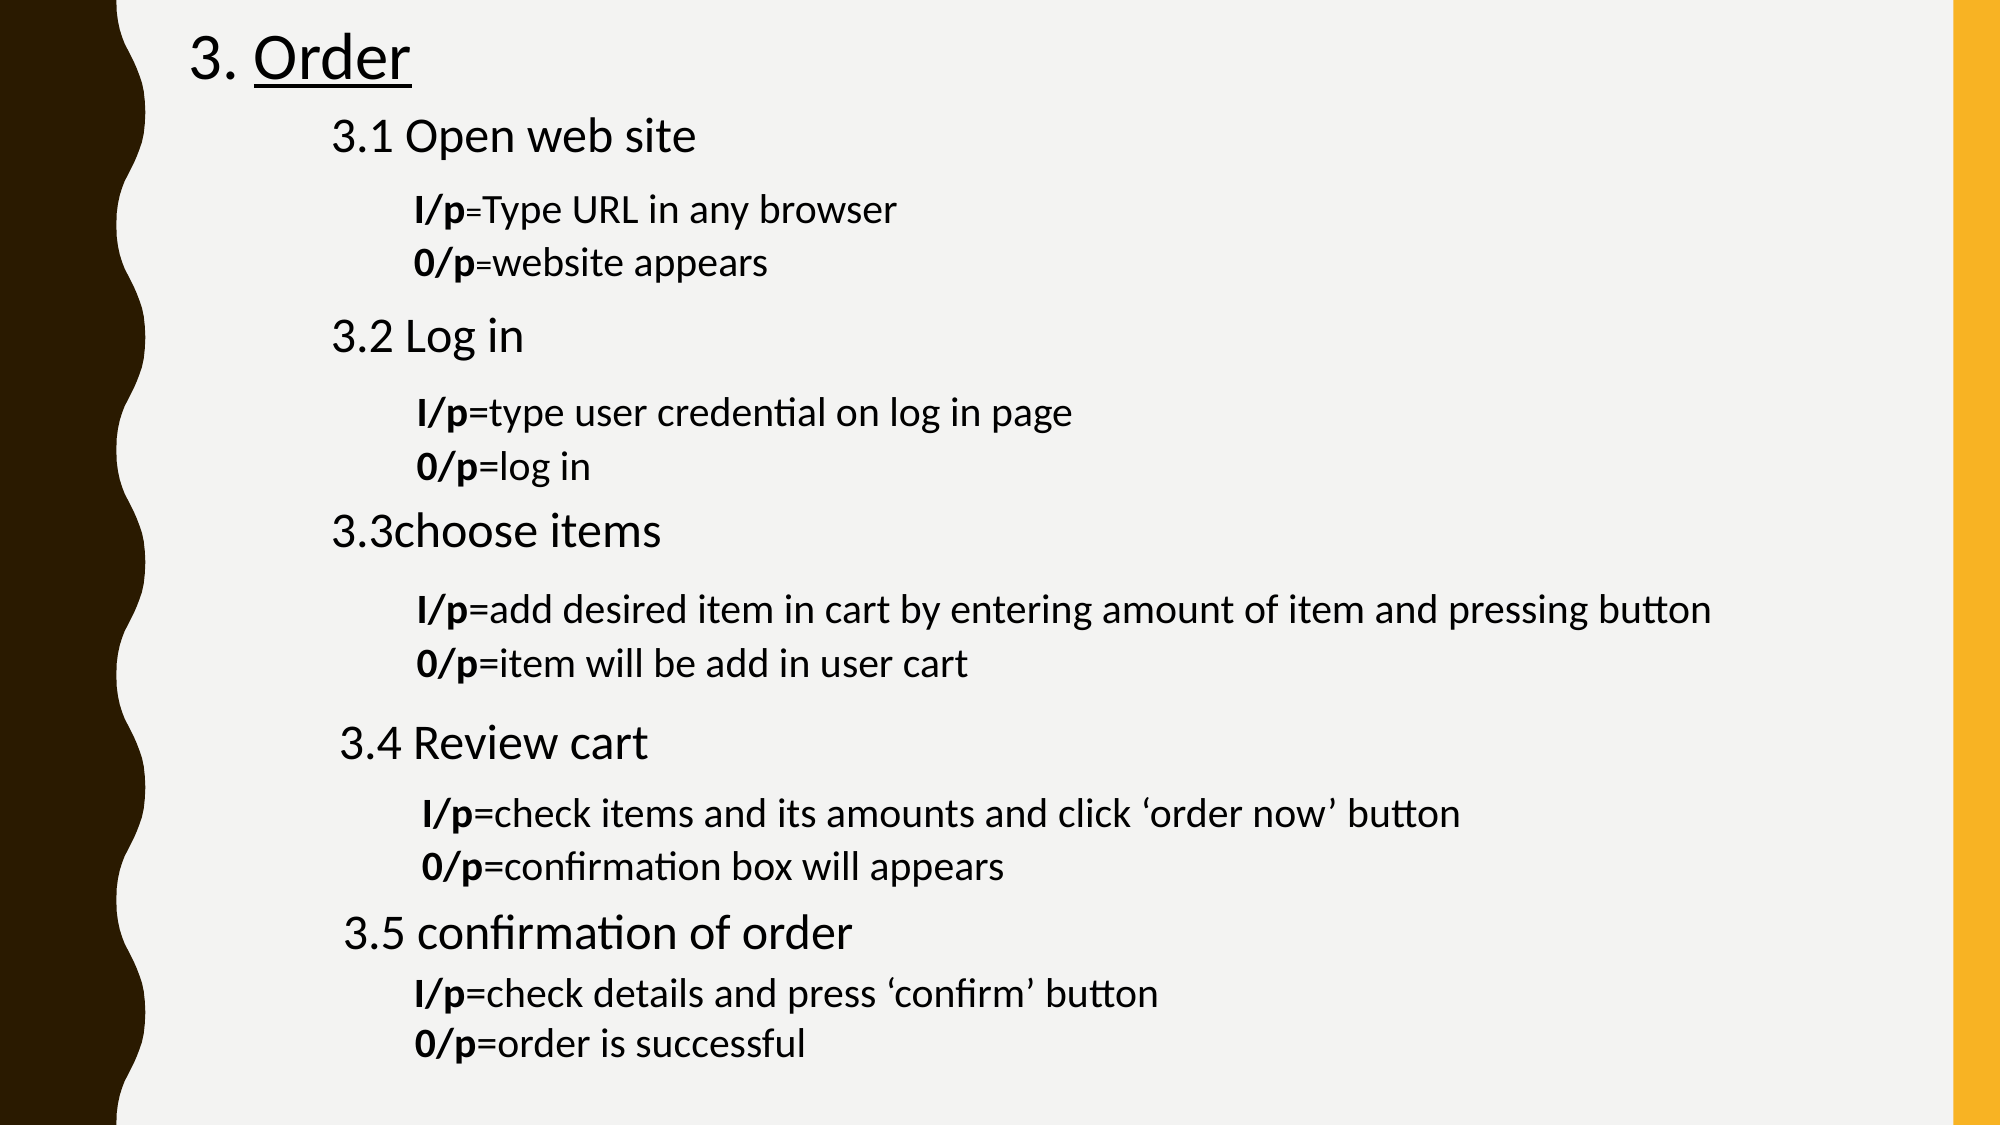

3. Order
3.1 Open web site
I/p=Type URL in any browser
0/p=website appears
3.2 Log in
I/p=type user credential on log in page
0/p=log in
3.3choose items
I/p=add desired item in cart by entering amount of item and pressing button
0/p=item will be add in user cart
3.4 Review cart
I/p=check items and its amounts and click ‘order now’ button
0/p=confirmation box will appears
3.5 confirmation of order
I/p=check details and press ‘confirm’ button
        0/p=order is successful